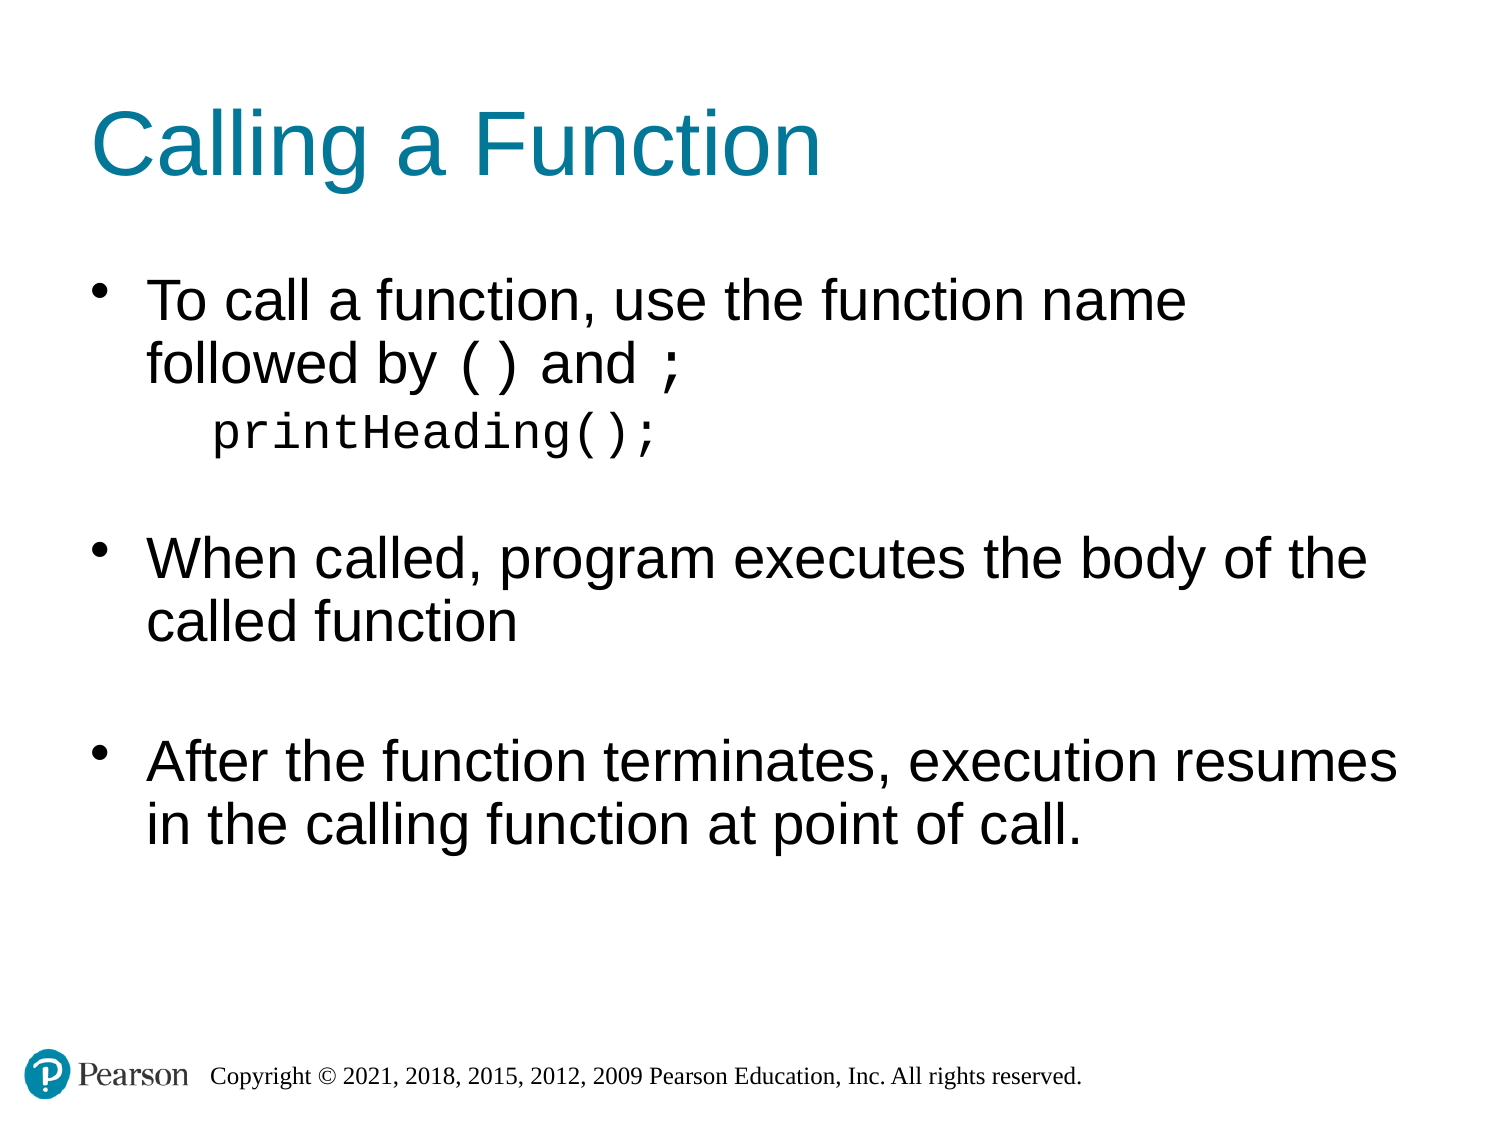

# Calling a Function
To call a function, use the function name followed by () and ;
printHeading();
When called, program executes the body of the called function
After the function terminates, execution resumes in the calling function at point of call.